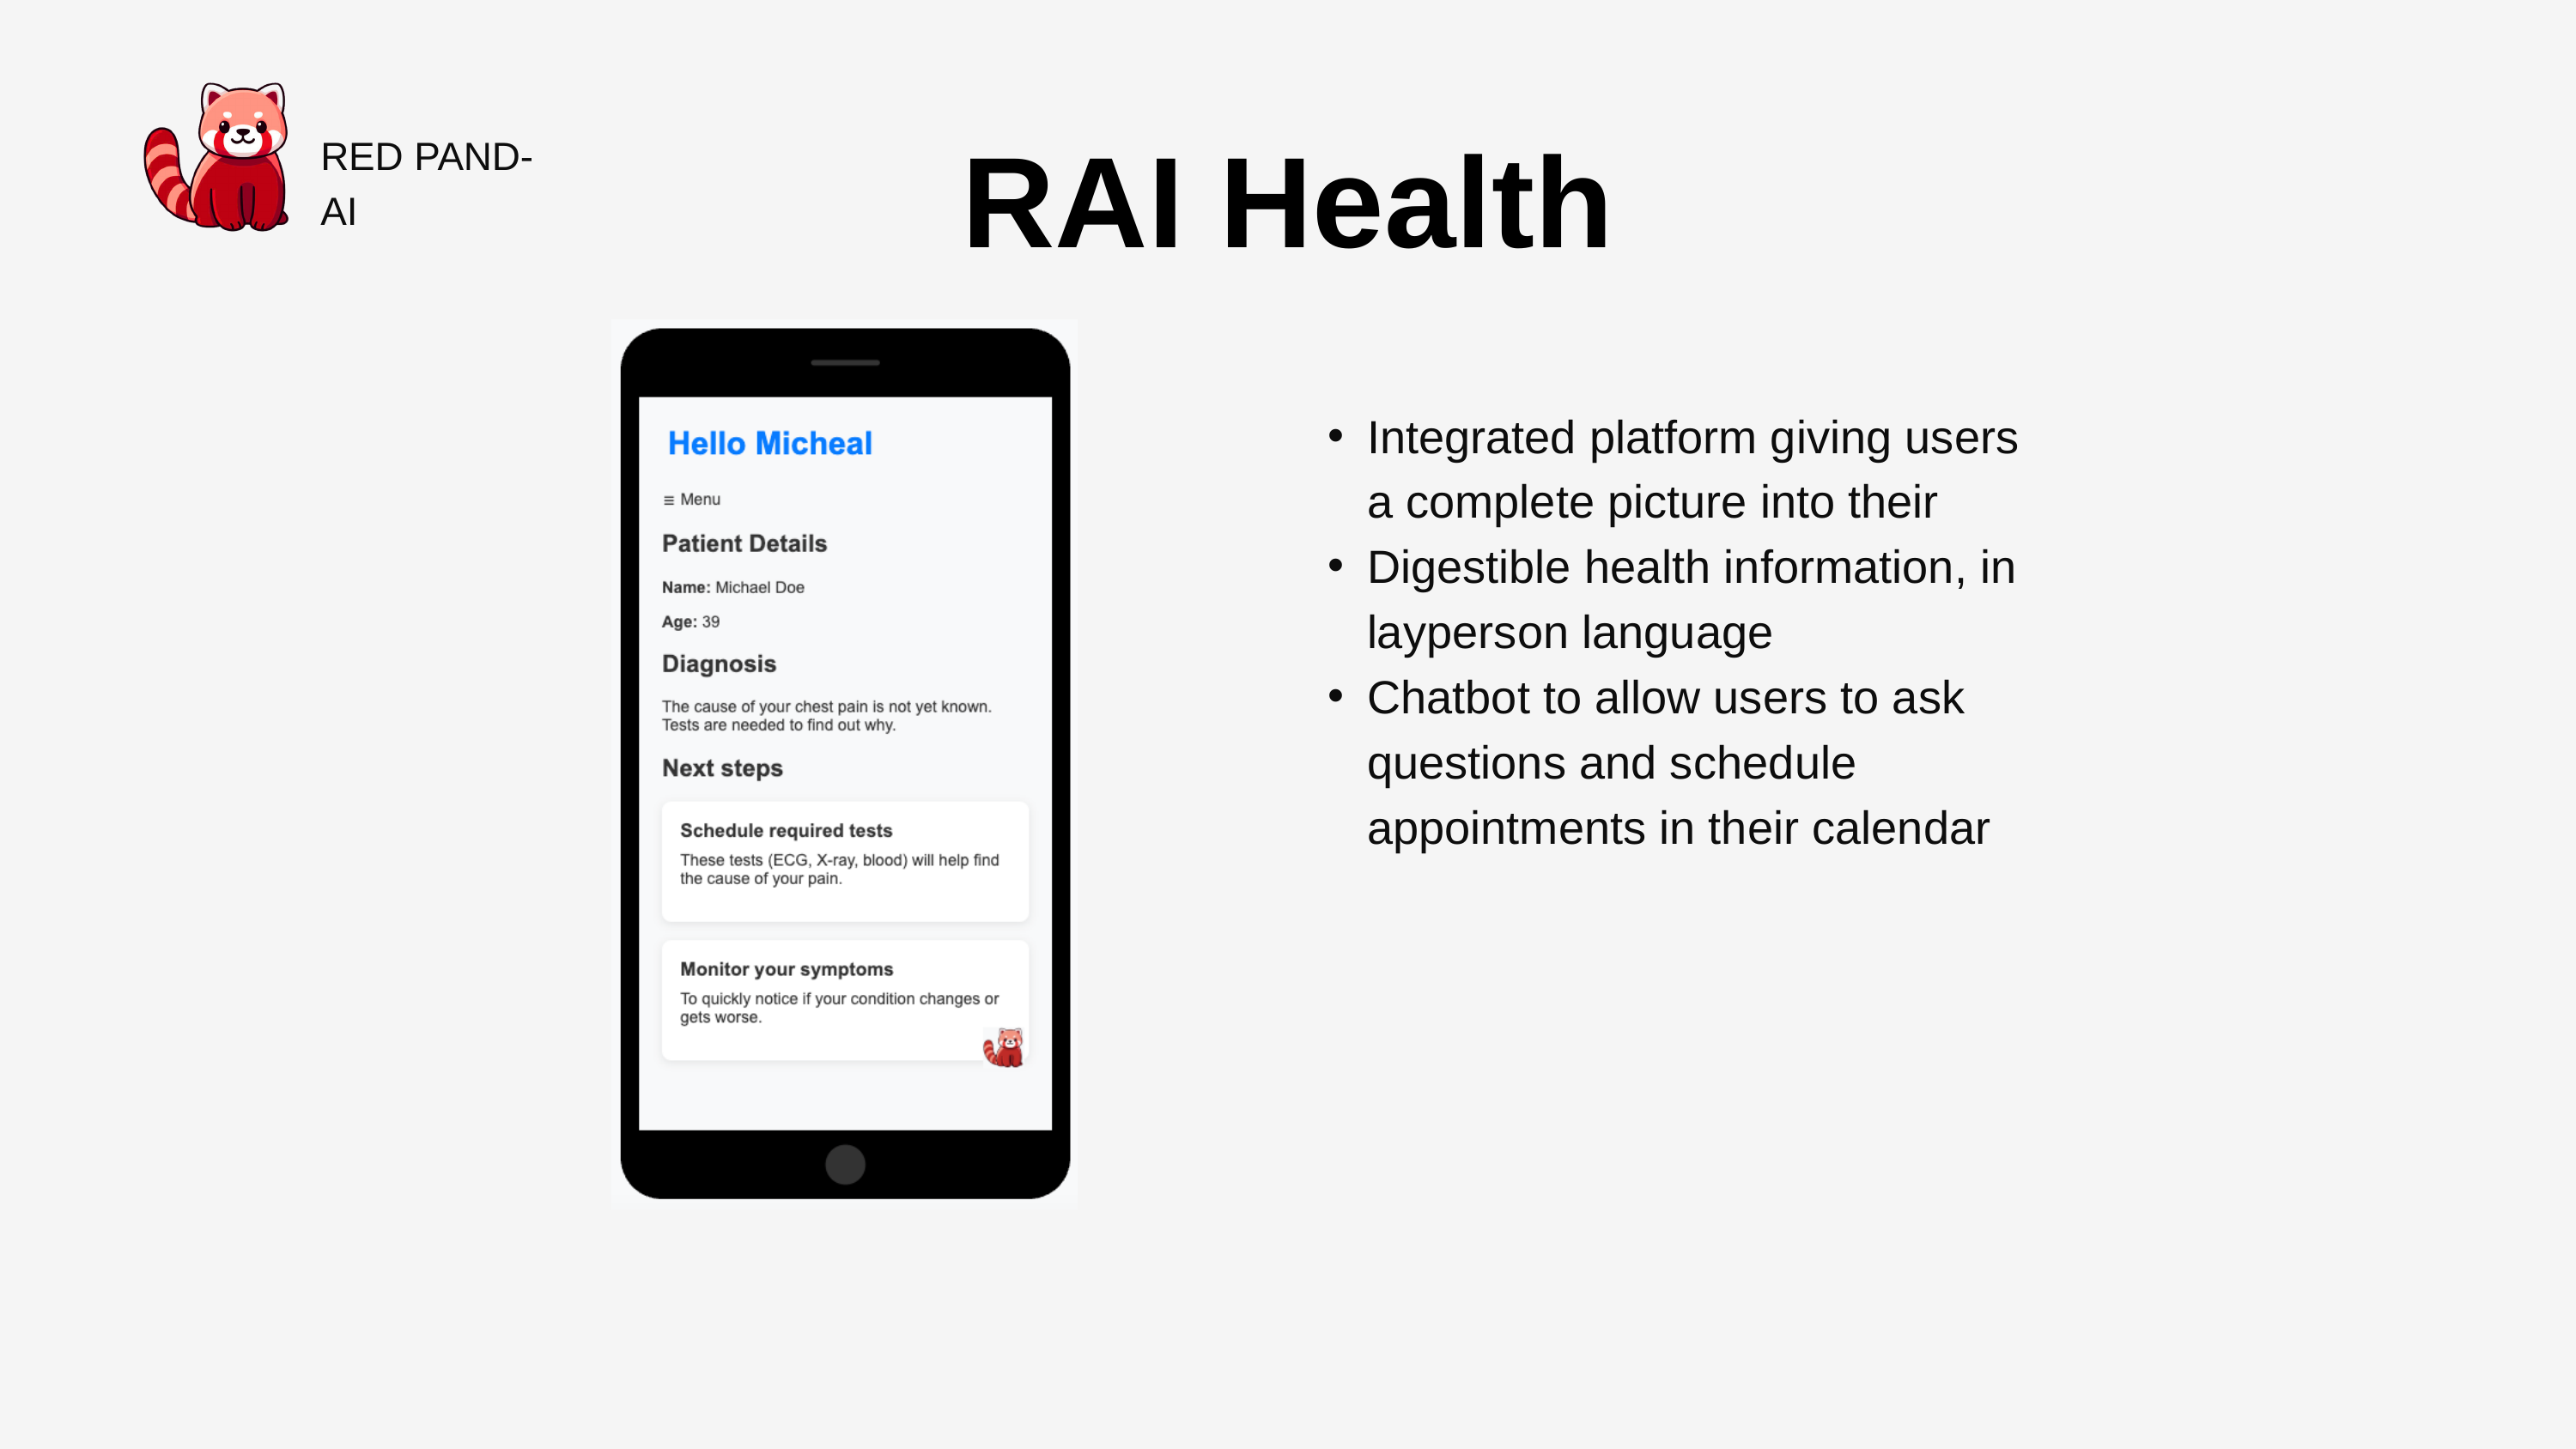

RED PAND-AI
RAI Health

Integrated platform giving users a complete picture into their
Digestible health information, in layperson language
Chatbot to allow users to ask questions and schedule appointments in their calendar